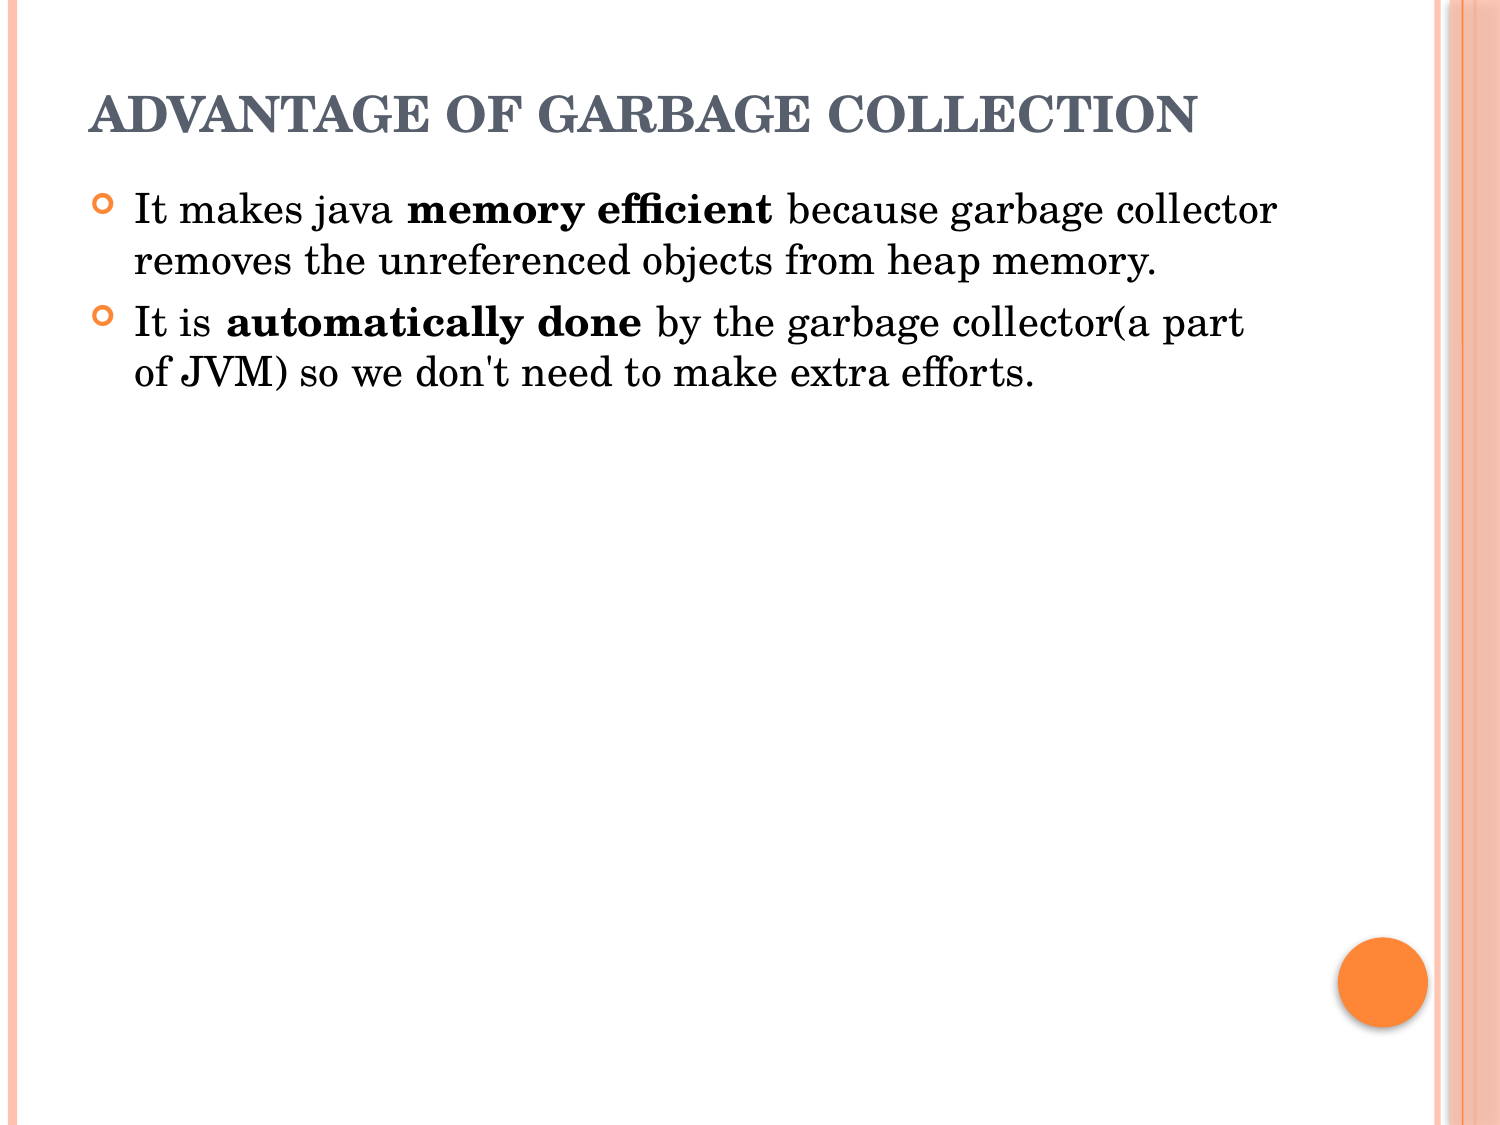

# Advantage of Garbage Collection
It makes java memory efficient because garbage collector removes the unreferenced objects from heap memory.
It is automatically done by the garbage collector(a part of JVM) so we don't need to make extra efforts.